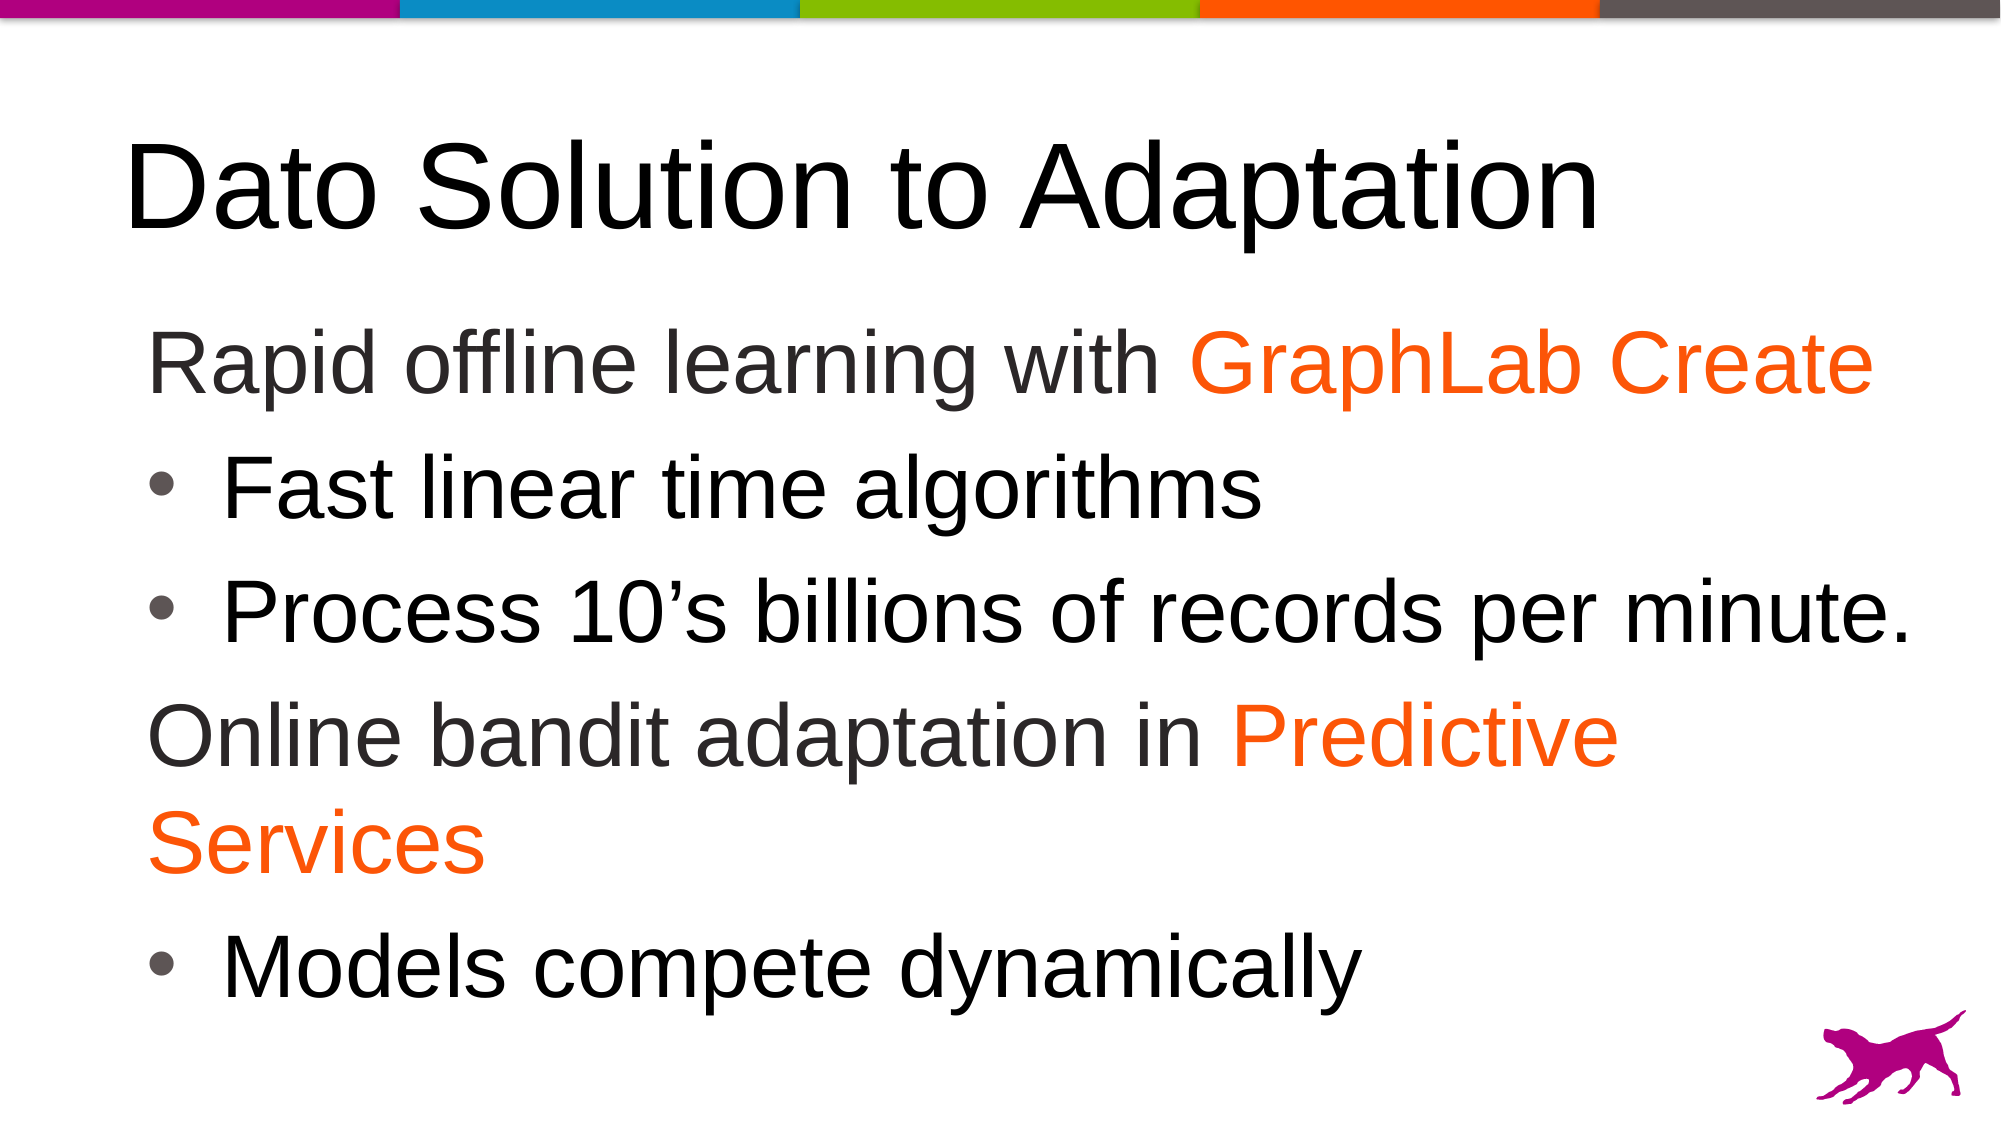

# Dato Solution to Adaptation
Rapid offline learning with GraphLab Create
Fast linear time algorithms
Process 10’s billions of records per minute.
Online bandit adaptation in Predictive Services
Models compete dynamically